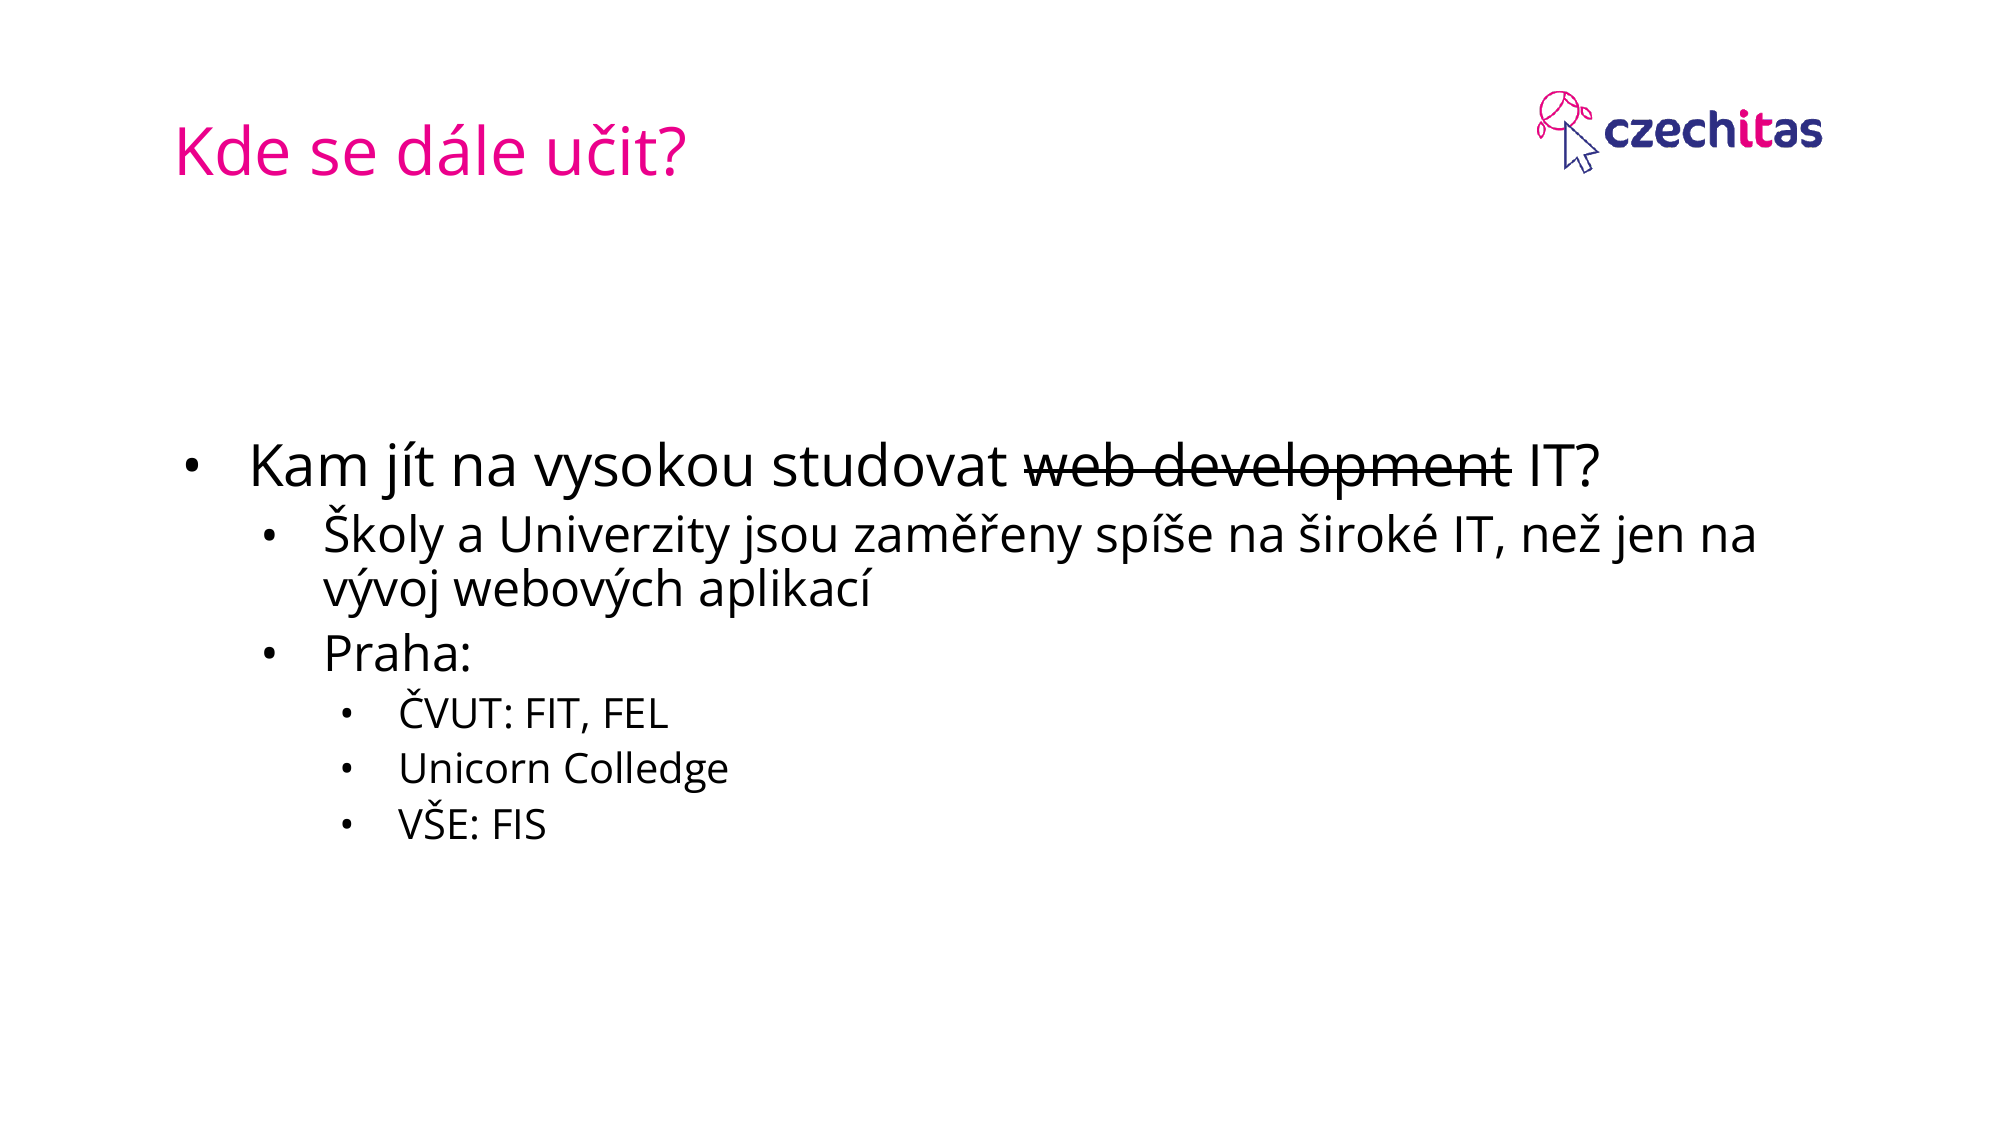

# Kde se dále učit?
Kam jít na vysokou studovat web development IT?
Školy a Univerzity jsou zaměřeny spíše na široké IT, než jen na vývoj webových aplikací
Praha:
ČVUT: FIT, FEL
Unicorn Colledge
VŠE: FIS